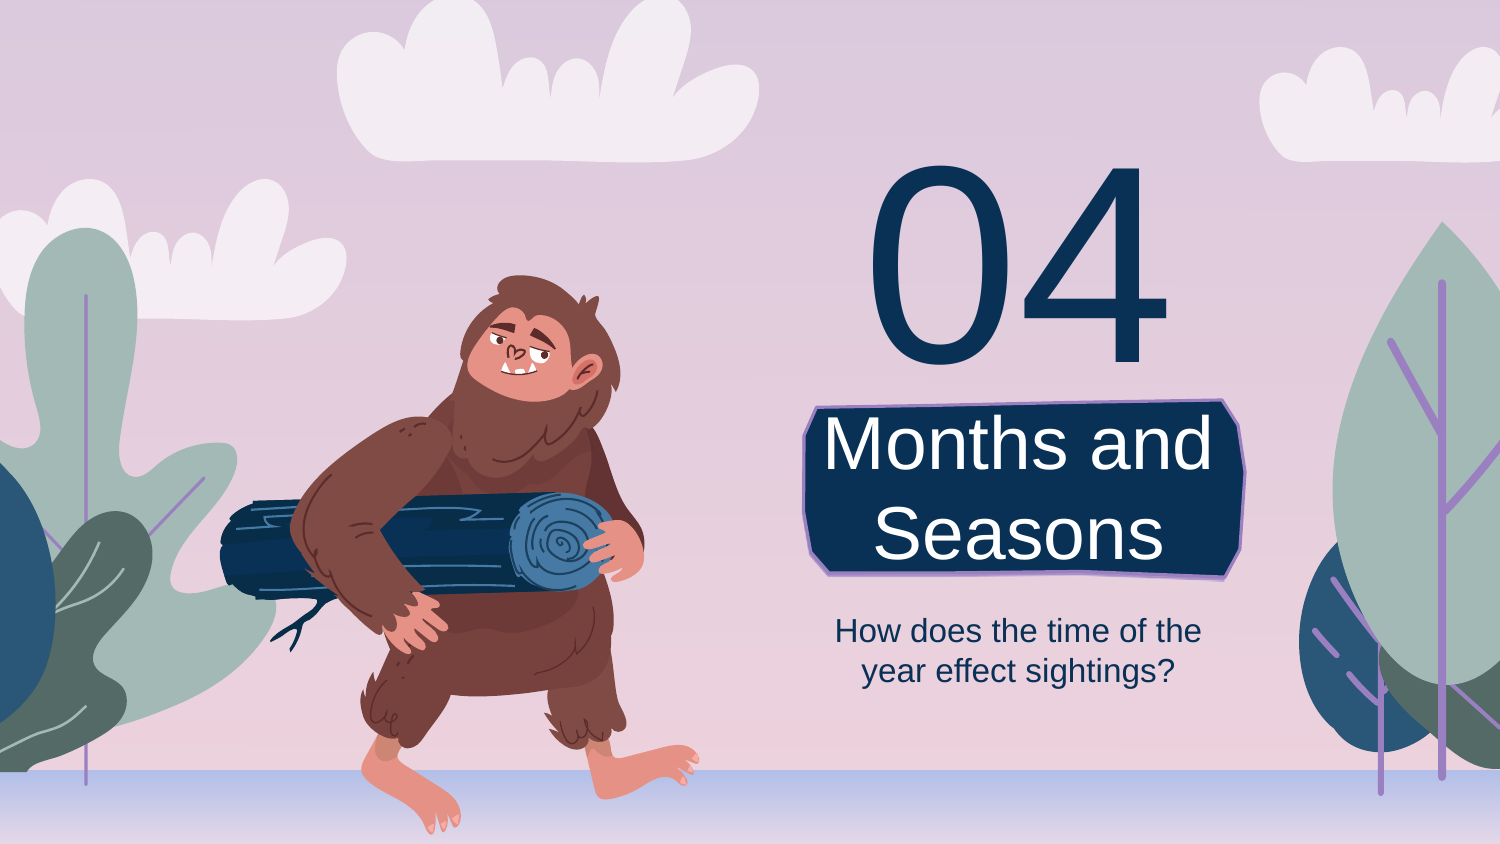

04

# Months and Seasons
How does the time of the year effect sightings?